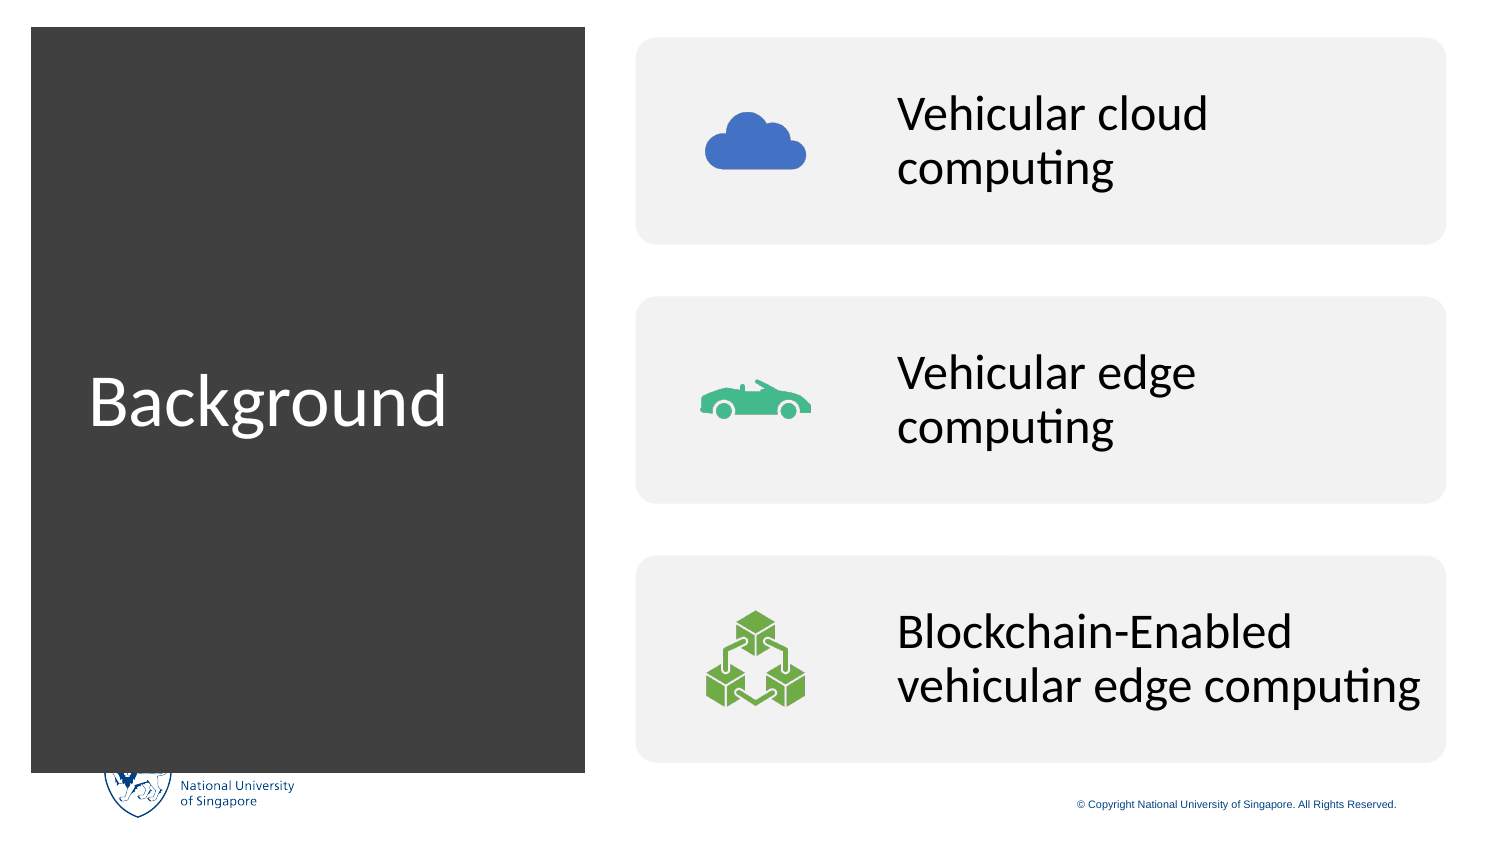

Vehicular cloud computing
Vehicular edge computing
Blockchain-Enabled vehicular edge computing
# Background
4